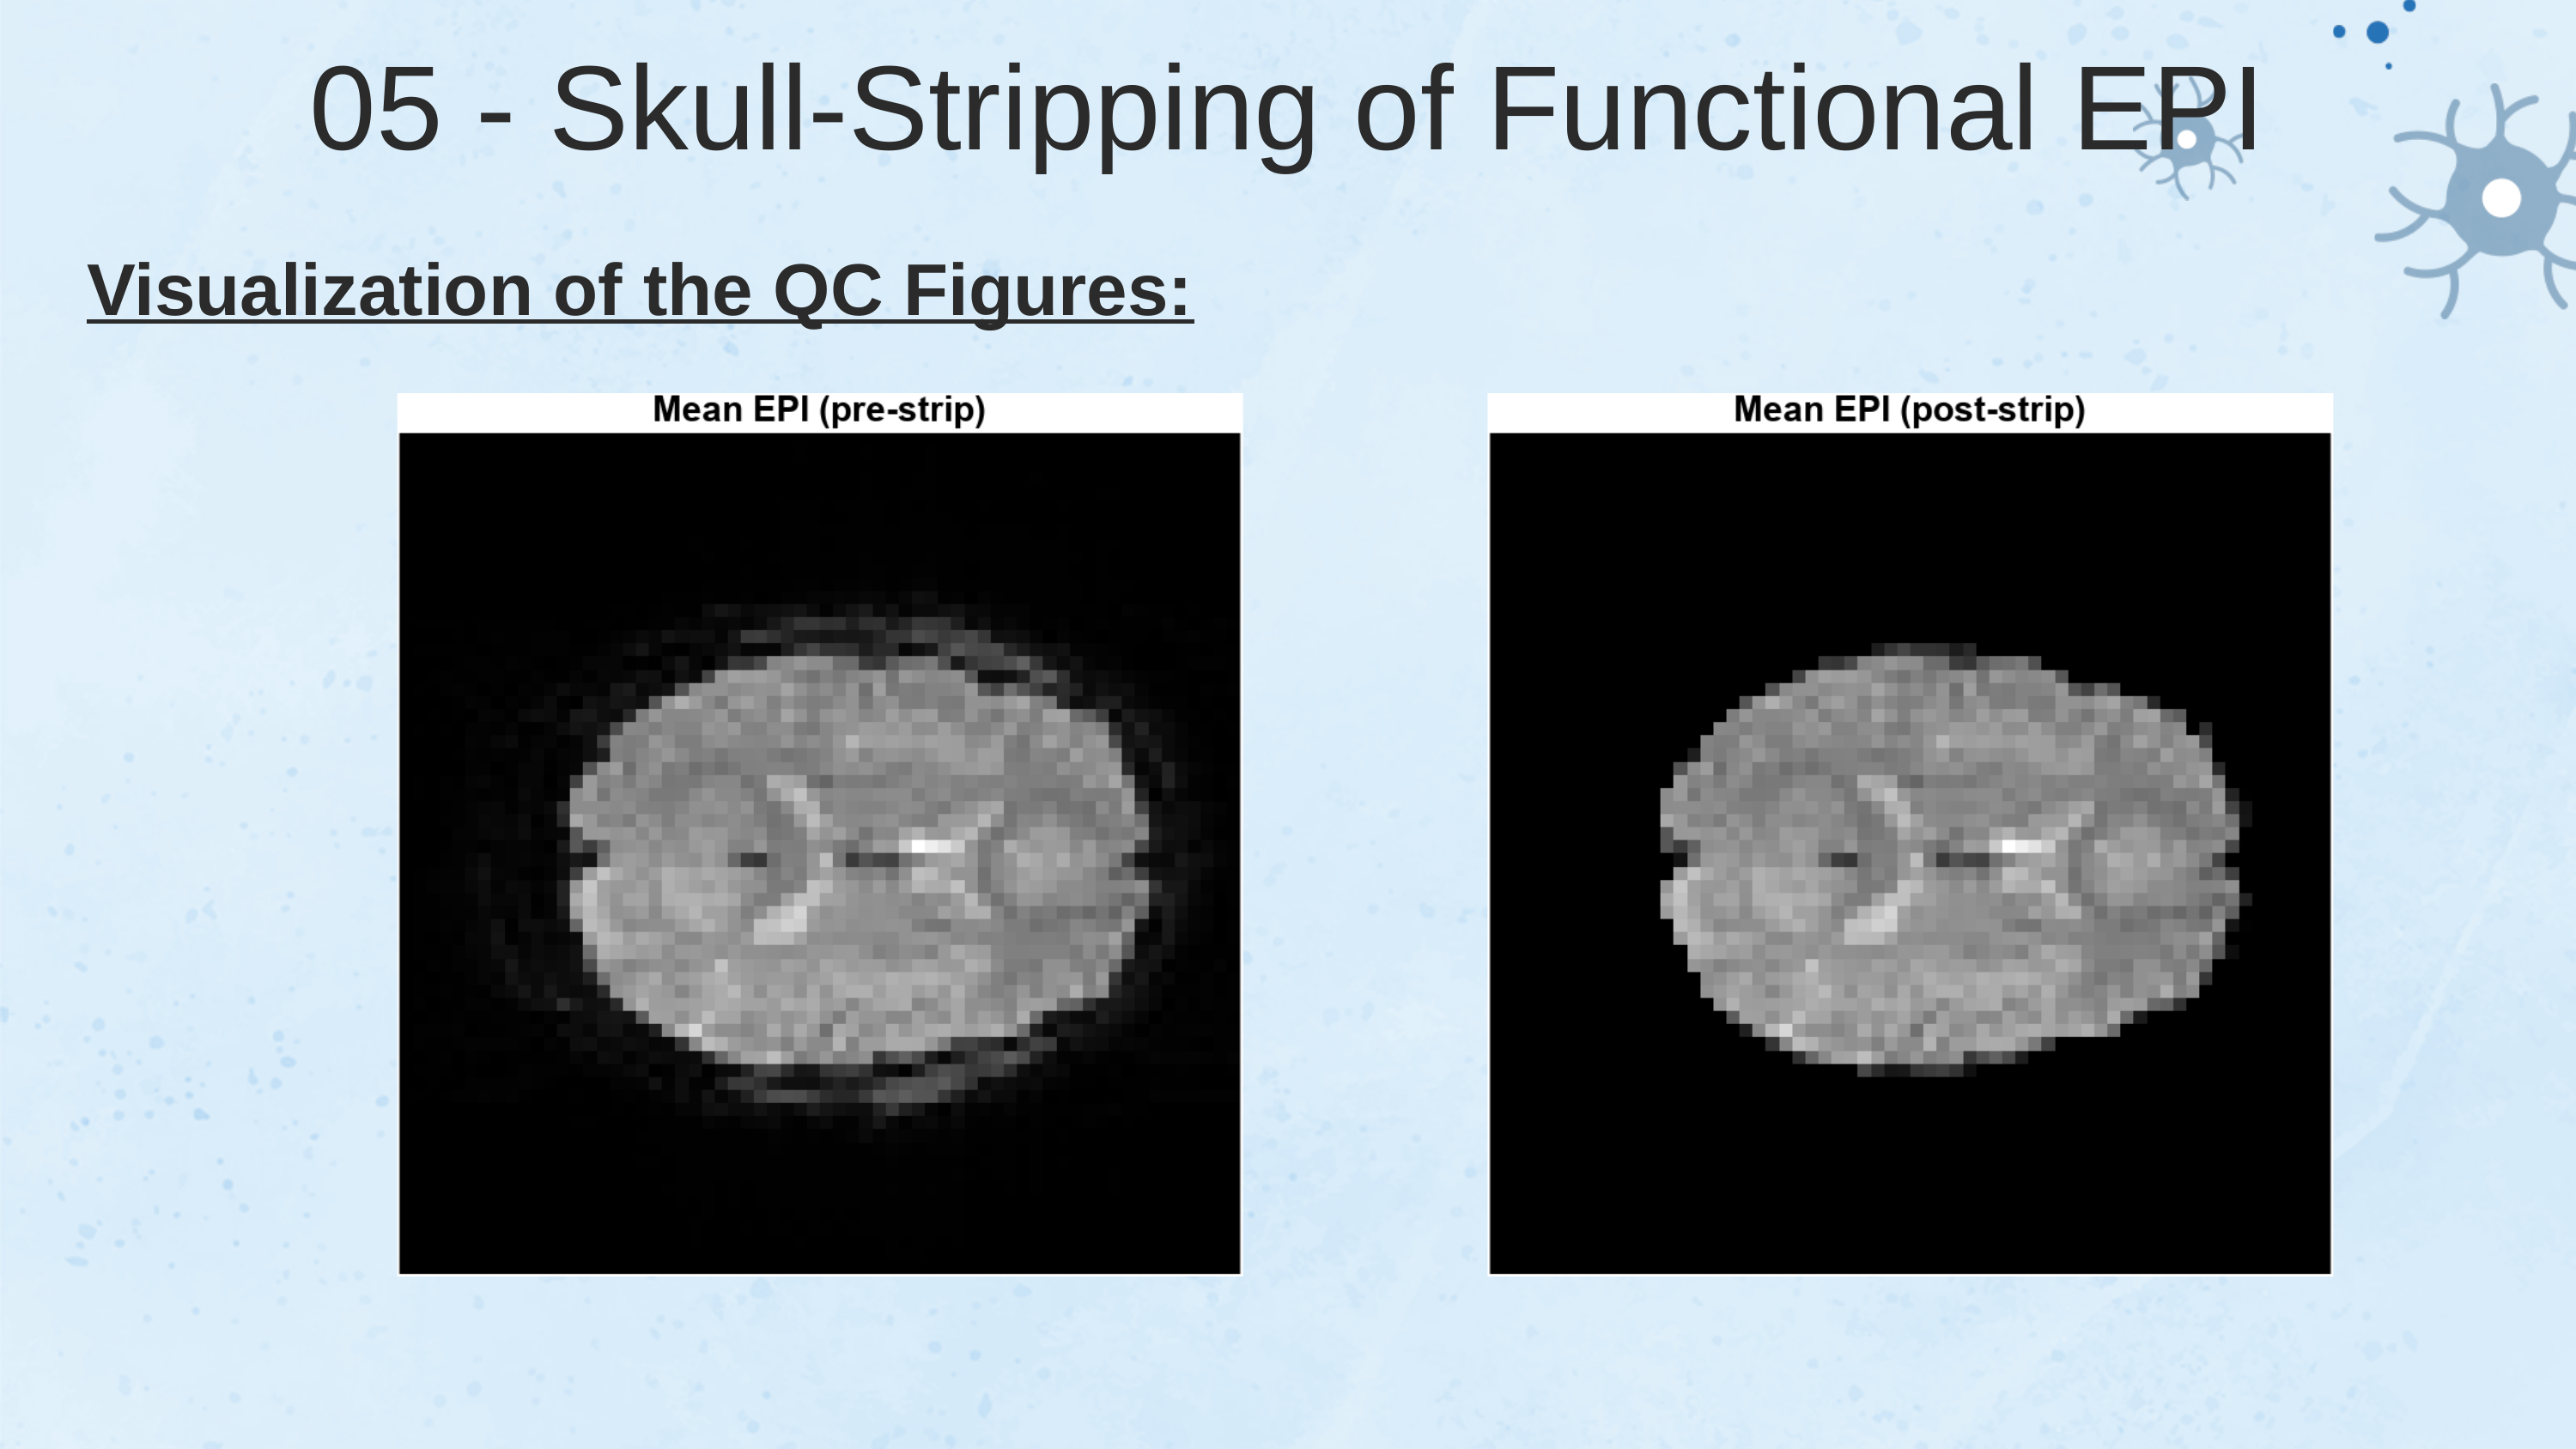

05 - Skull-Stripping of Functional EPI

Visualization of the QC Figures: